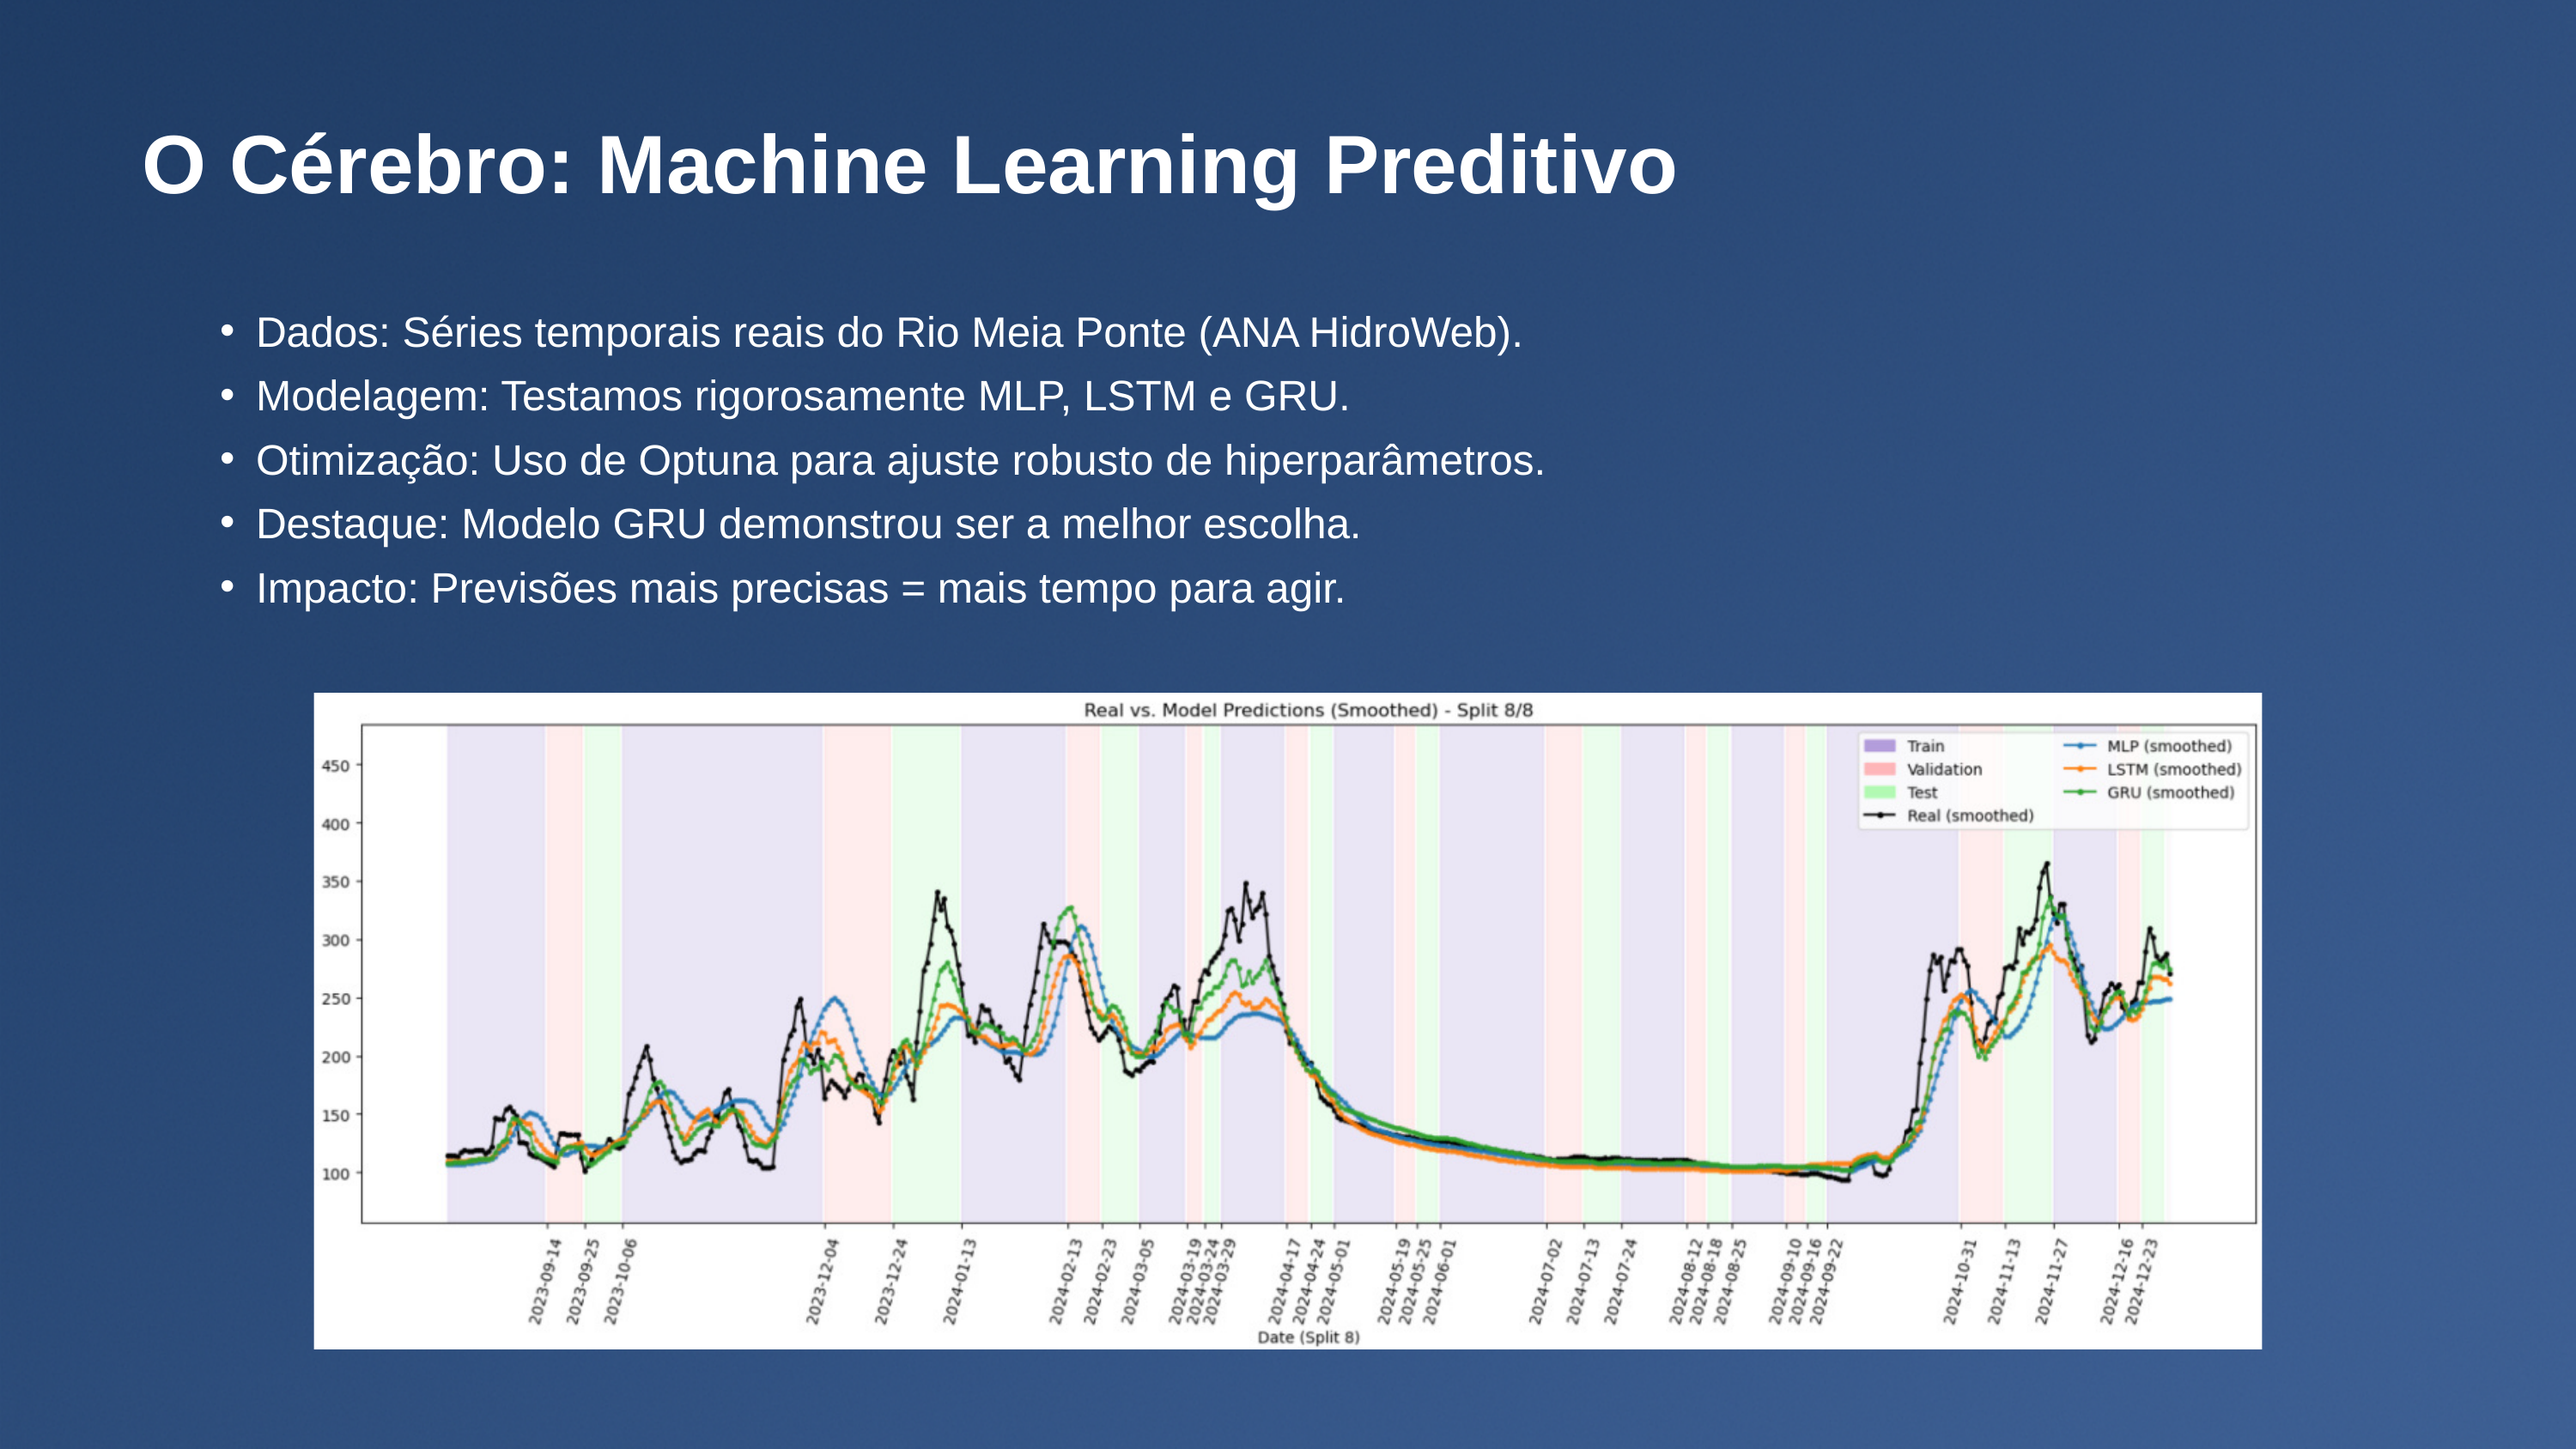

O Cérebro: Machine Learning Preditivo

Dados: Séries temporais reais do Rio Meia Ponte (ANA HidroWeb).
Modelagem: Testamos rigorosamente MLP, LSTM e GRU.
Otimização: Uso de Optuna para ajuste robusto de hiperparâmetros.
Destaque: Modelo GRU demonstrou ser a melhor escolha.
Impacto: Previsões mais precisas = mais tempo para agir.